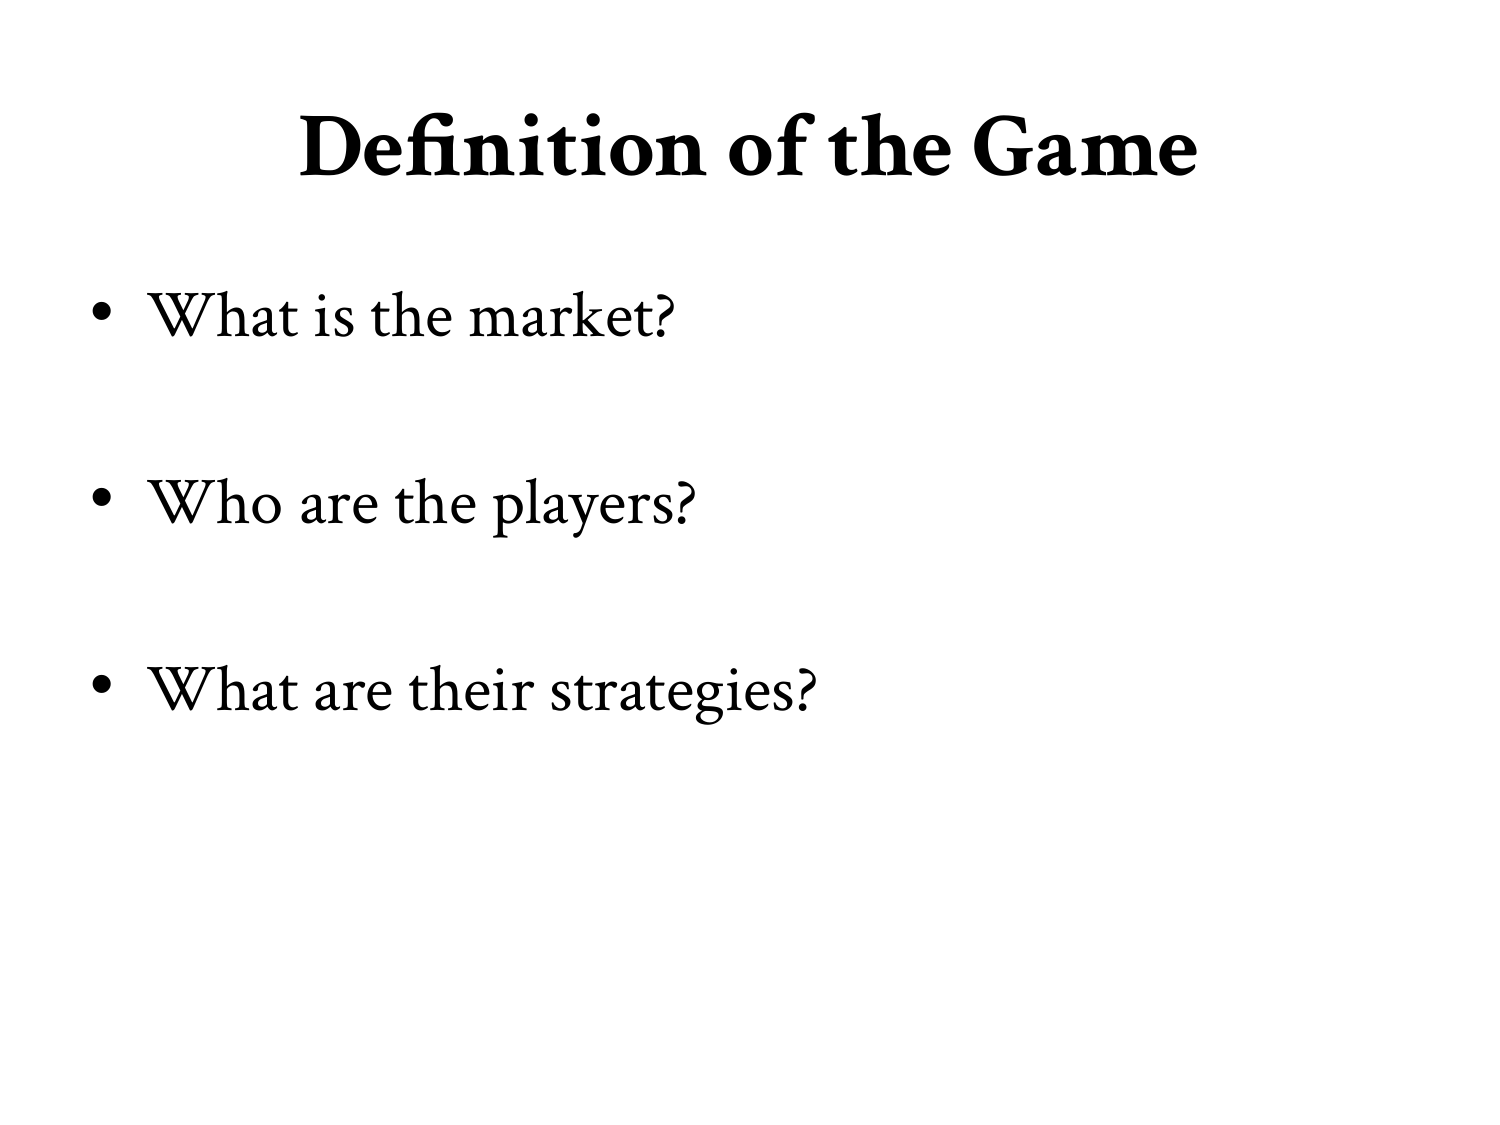

# Definition of the Game
What is the market?

Who are the players?

What are their strategies?